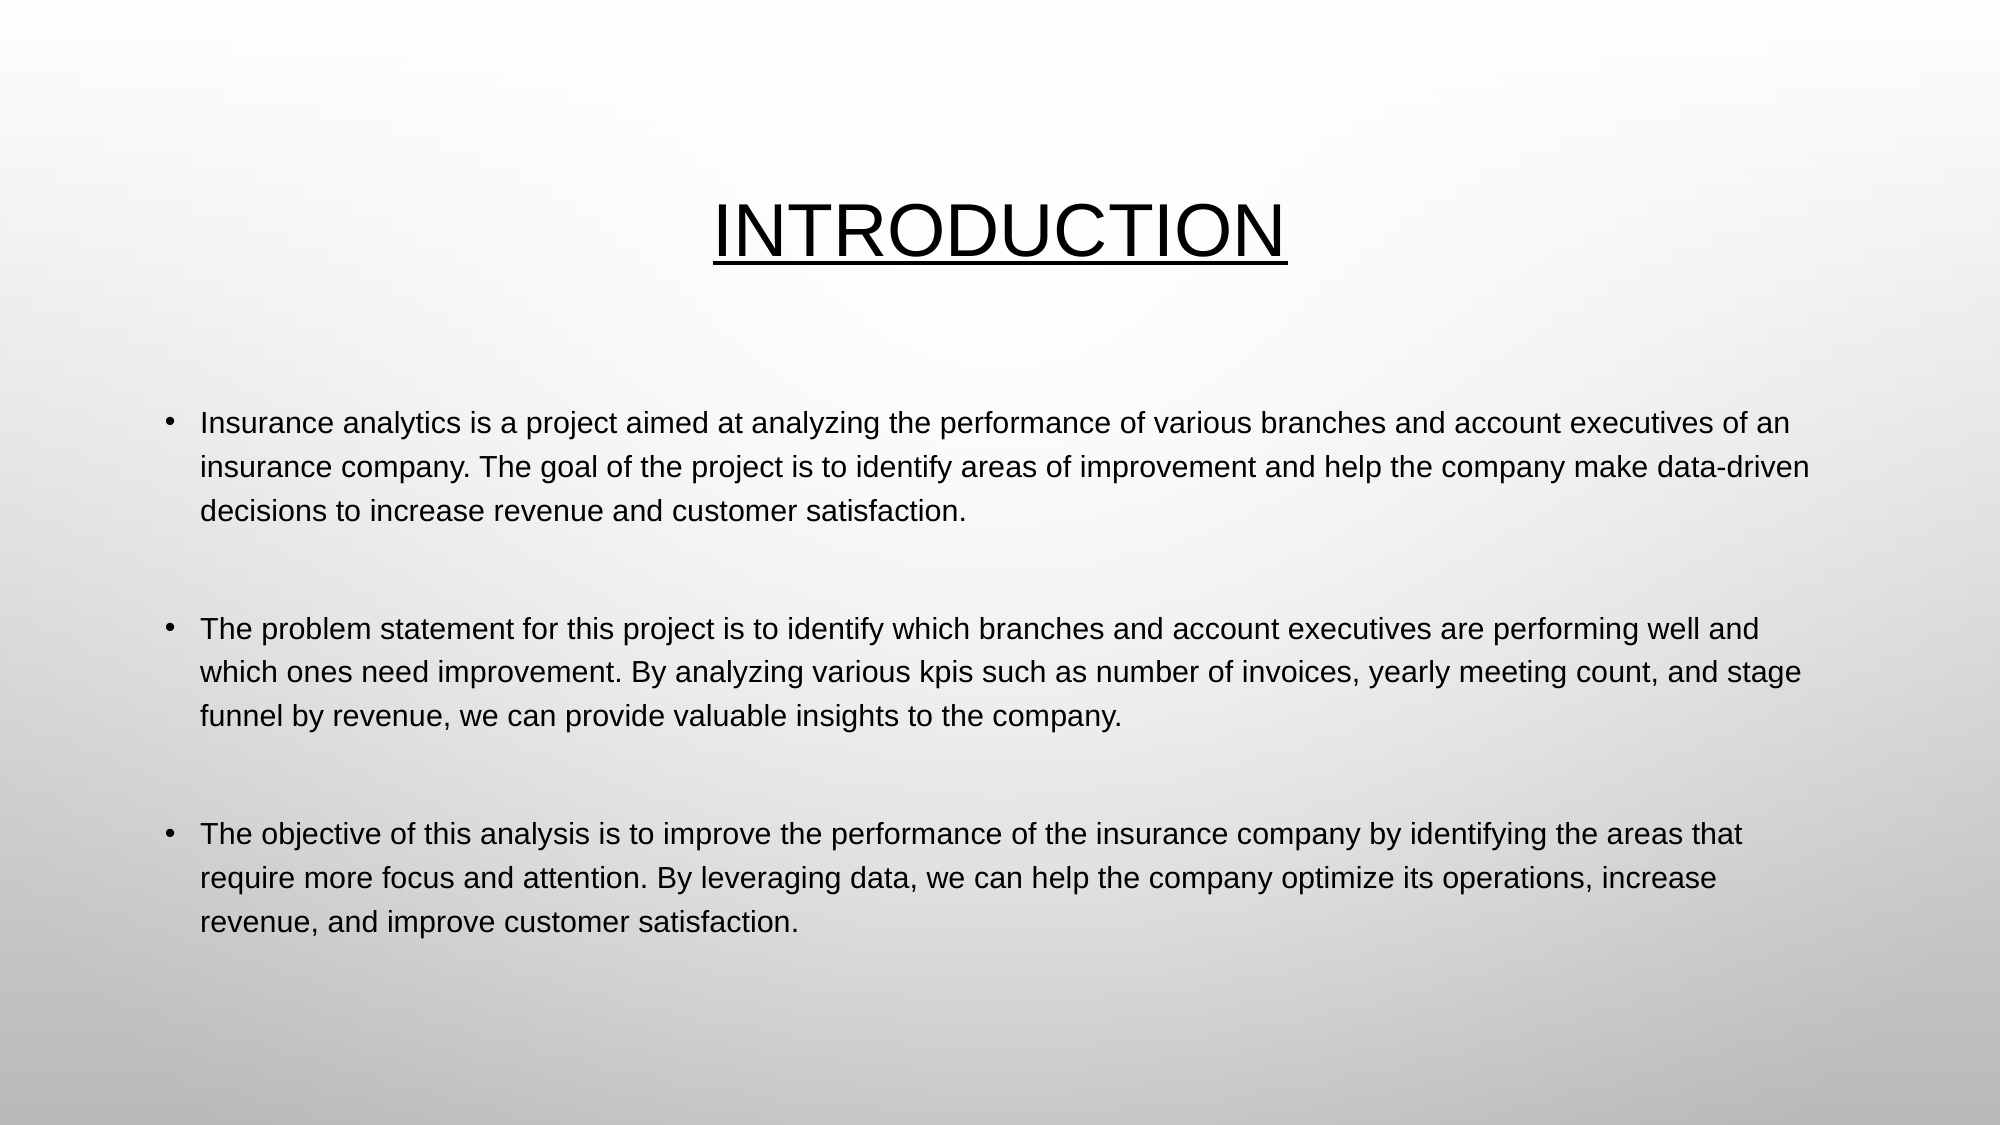

# Introduction
Insurance analytics is a project aimed at analyzing the performance of various branches and account executives of an insurance company. The goal of the project is to identify areas of improvement and help the company make data-driven decisions to increase revenue and customer satisfaction.

The problem statement for this project is to identify which branches and account executives are performing well and which ones need improvement. By analyzing various kpis such as number of invoices, yearly meeting count, and stage funnel by revenue, we can provide valuable insights to the company.

The objective of this analysis is to improve the performance of the insurance company by identifying the areas that require more focus and attention. By leveraging data, we can help the company optimize its operations, increase revenue, and improve customer satisfaction.